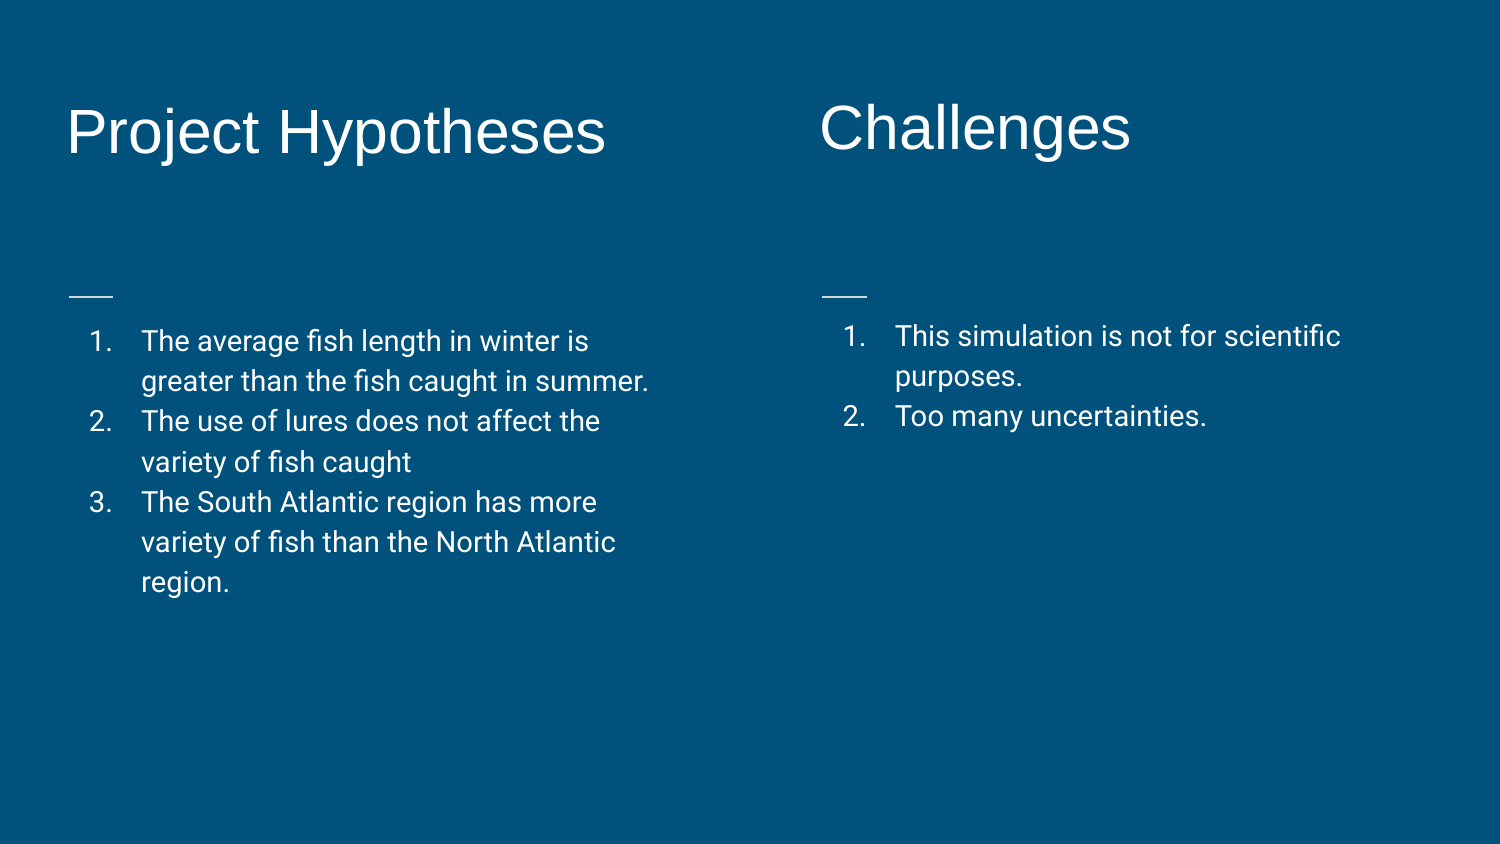

Project Hypotheses
Challenges
This simulation is not for scientific purposes.
Too many uncertainties.
The average fish length in winter is greater than the fish caught in summer.
The use of lures does not affect the variety of fish caught
The South Atlantic region has more variety of fish than the North Atlantic region.